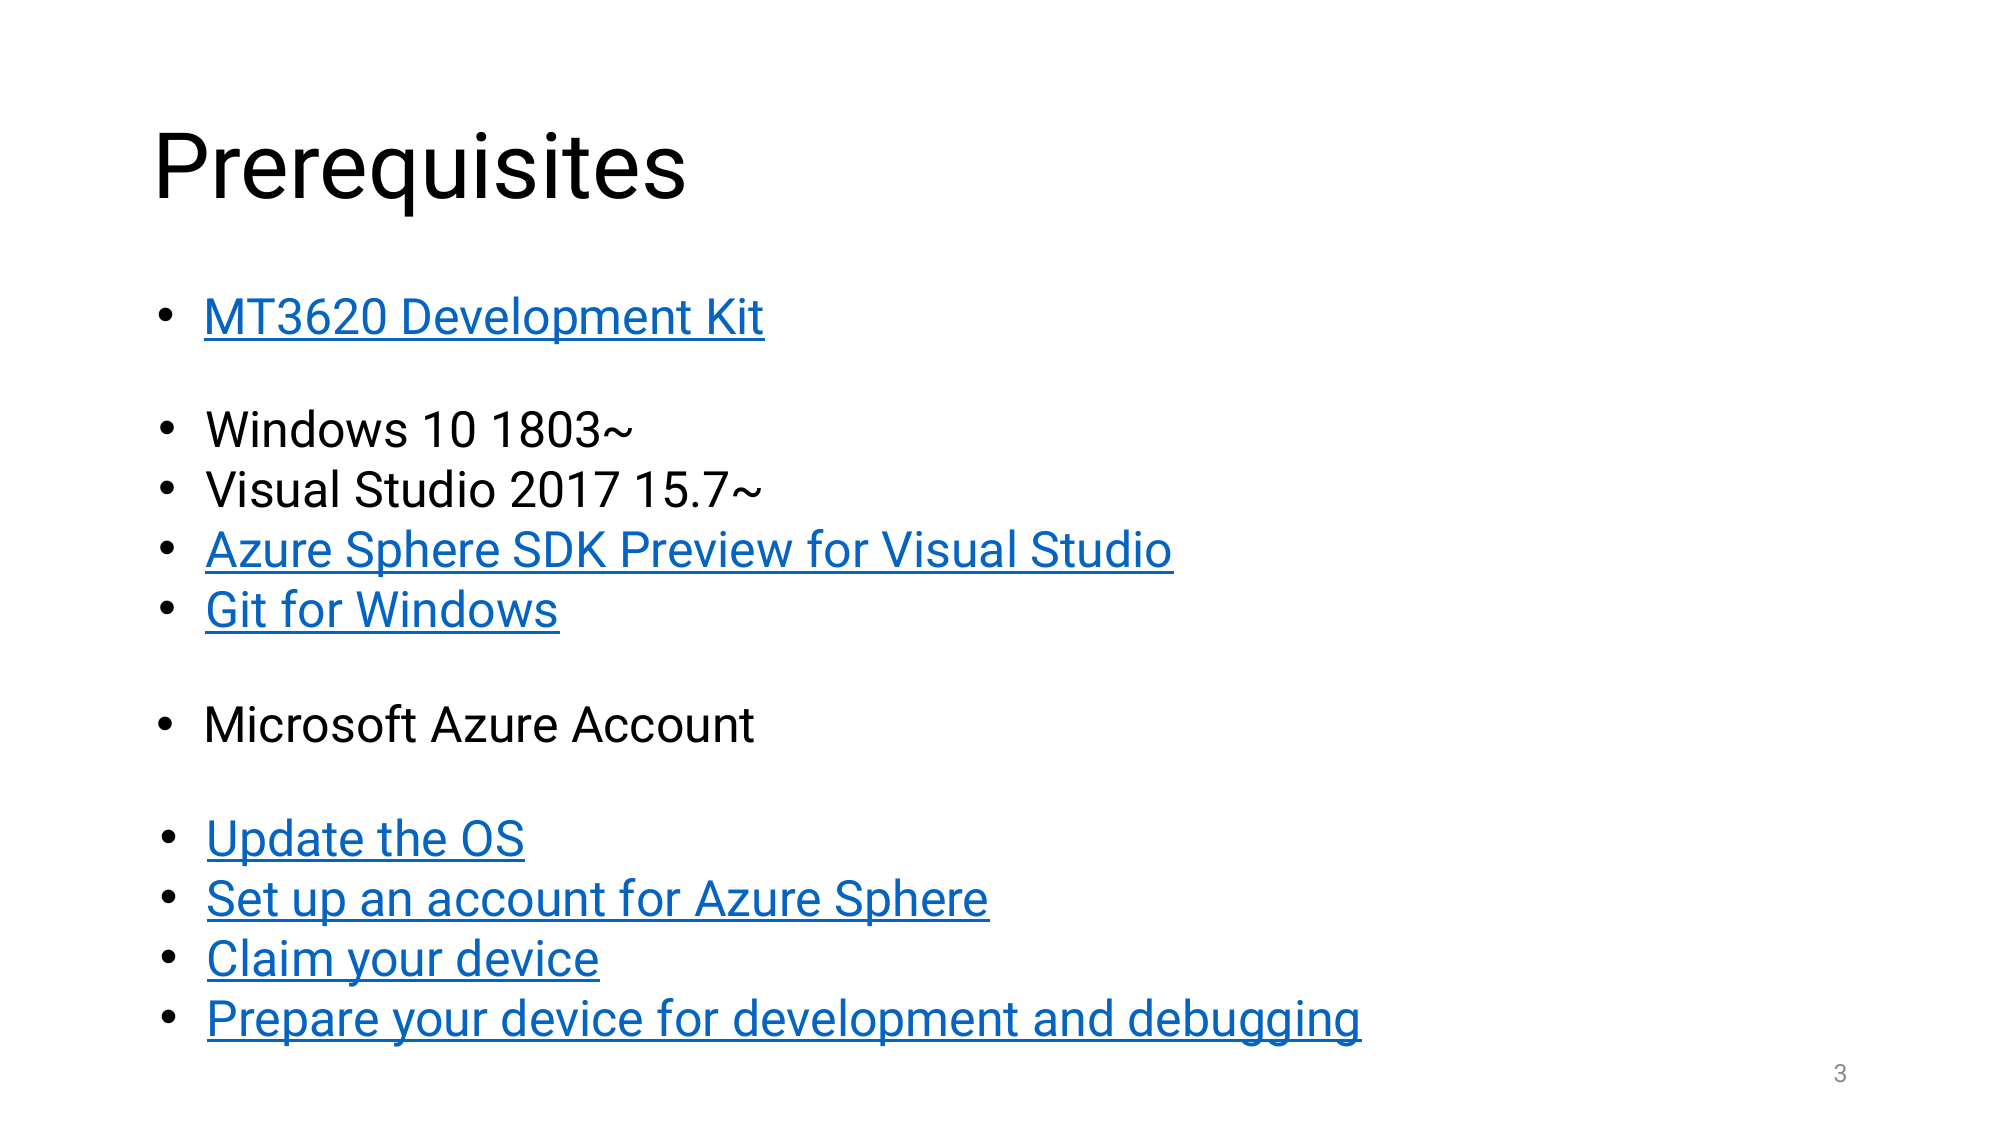

# Prerequisites
MT3620 Development Kit
Windows 10 1803~
Visual Studio 2017 15.7~
Azure Sphere SDK Preview for Visual Studio
Git for Windows
Microsoft Azure Account
Update the OS
Set up an account for Azure Sphere
Claim your device
Prepare your device for development and debugging
3